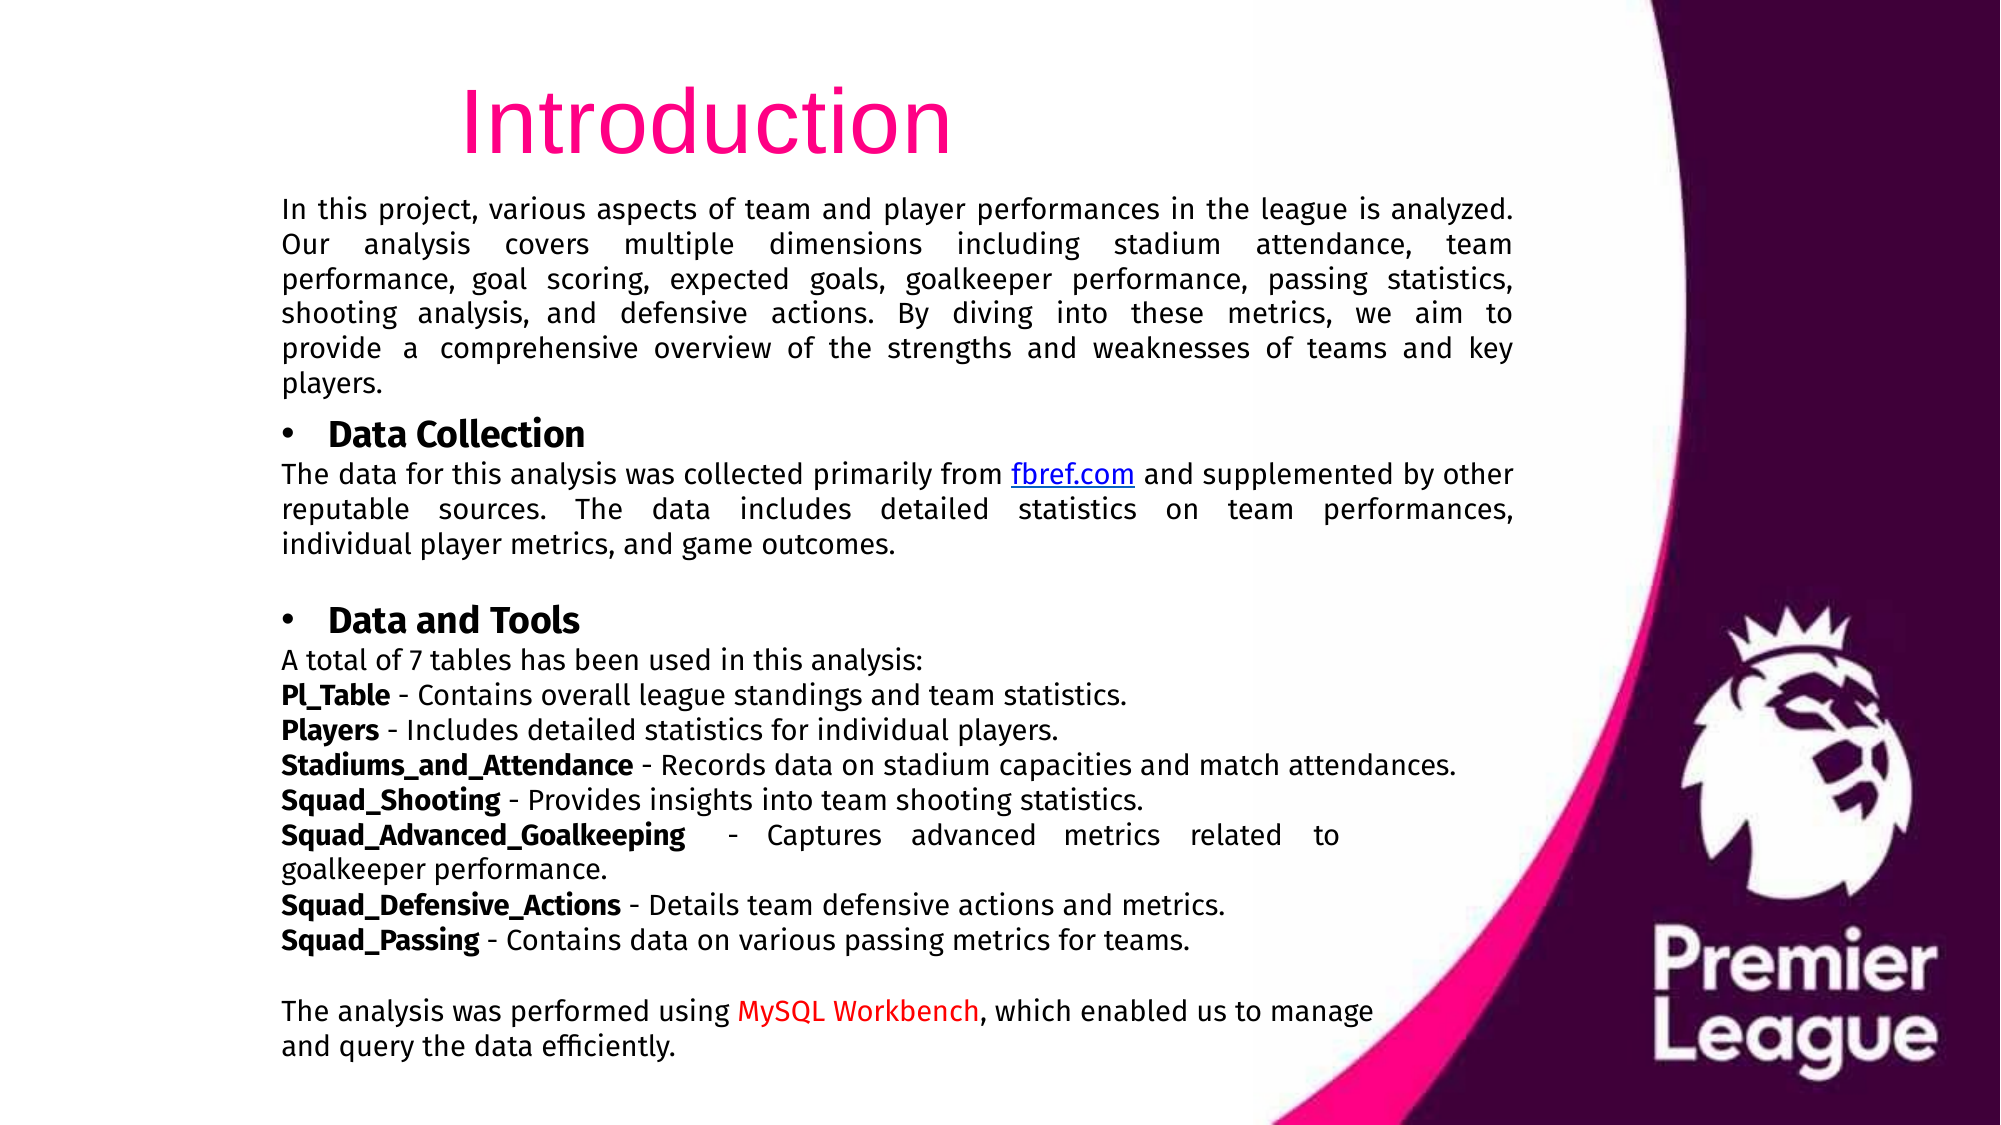

# Introduction
In this project, various aspects of team and player performances in the league is analyzed. Our analysis covers multiple dimensions including stadium attendance, team performance, goal scoring, expected goals, goalkeeper performance, passing statistics, shooting analysis, and defensive actions. By diving into these metrics, we aim to provide a comprehensive overview of the strengths and weaknesses of teams and key players.
Data Collection
The data for this analysis was collected primarily from fbref.com and supplemented by other reputable sources. The data includes detailed statistics on team performances, individual player metrics, and game outcomes.

Data and Tools
A total of 7 tables has been used in this analysis:
Pl_Table - Contains overall league standings and team statistics.
Players - Includes detailed statistics for individual players.
Stadiums_and_Attendance - Records data on stadium capacities and match attendances.
Squad_Shooting - Provides insights into team shooting statistics. Squad_Advanced_Goalkeeping	-	Captures	advanced	metrics	related	to	goalkeeper performance.
Squad_Defensive_Actions - Details team defensive actions and metrics.
Squad_Passing - Contains data on various passing metrics for teams.

The analysis was performed using MySQL Workbench, which enabled us to manage and query the data efficiently.